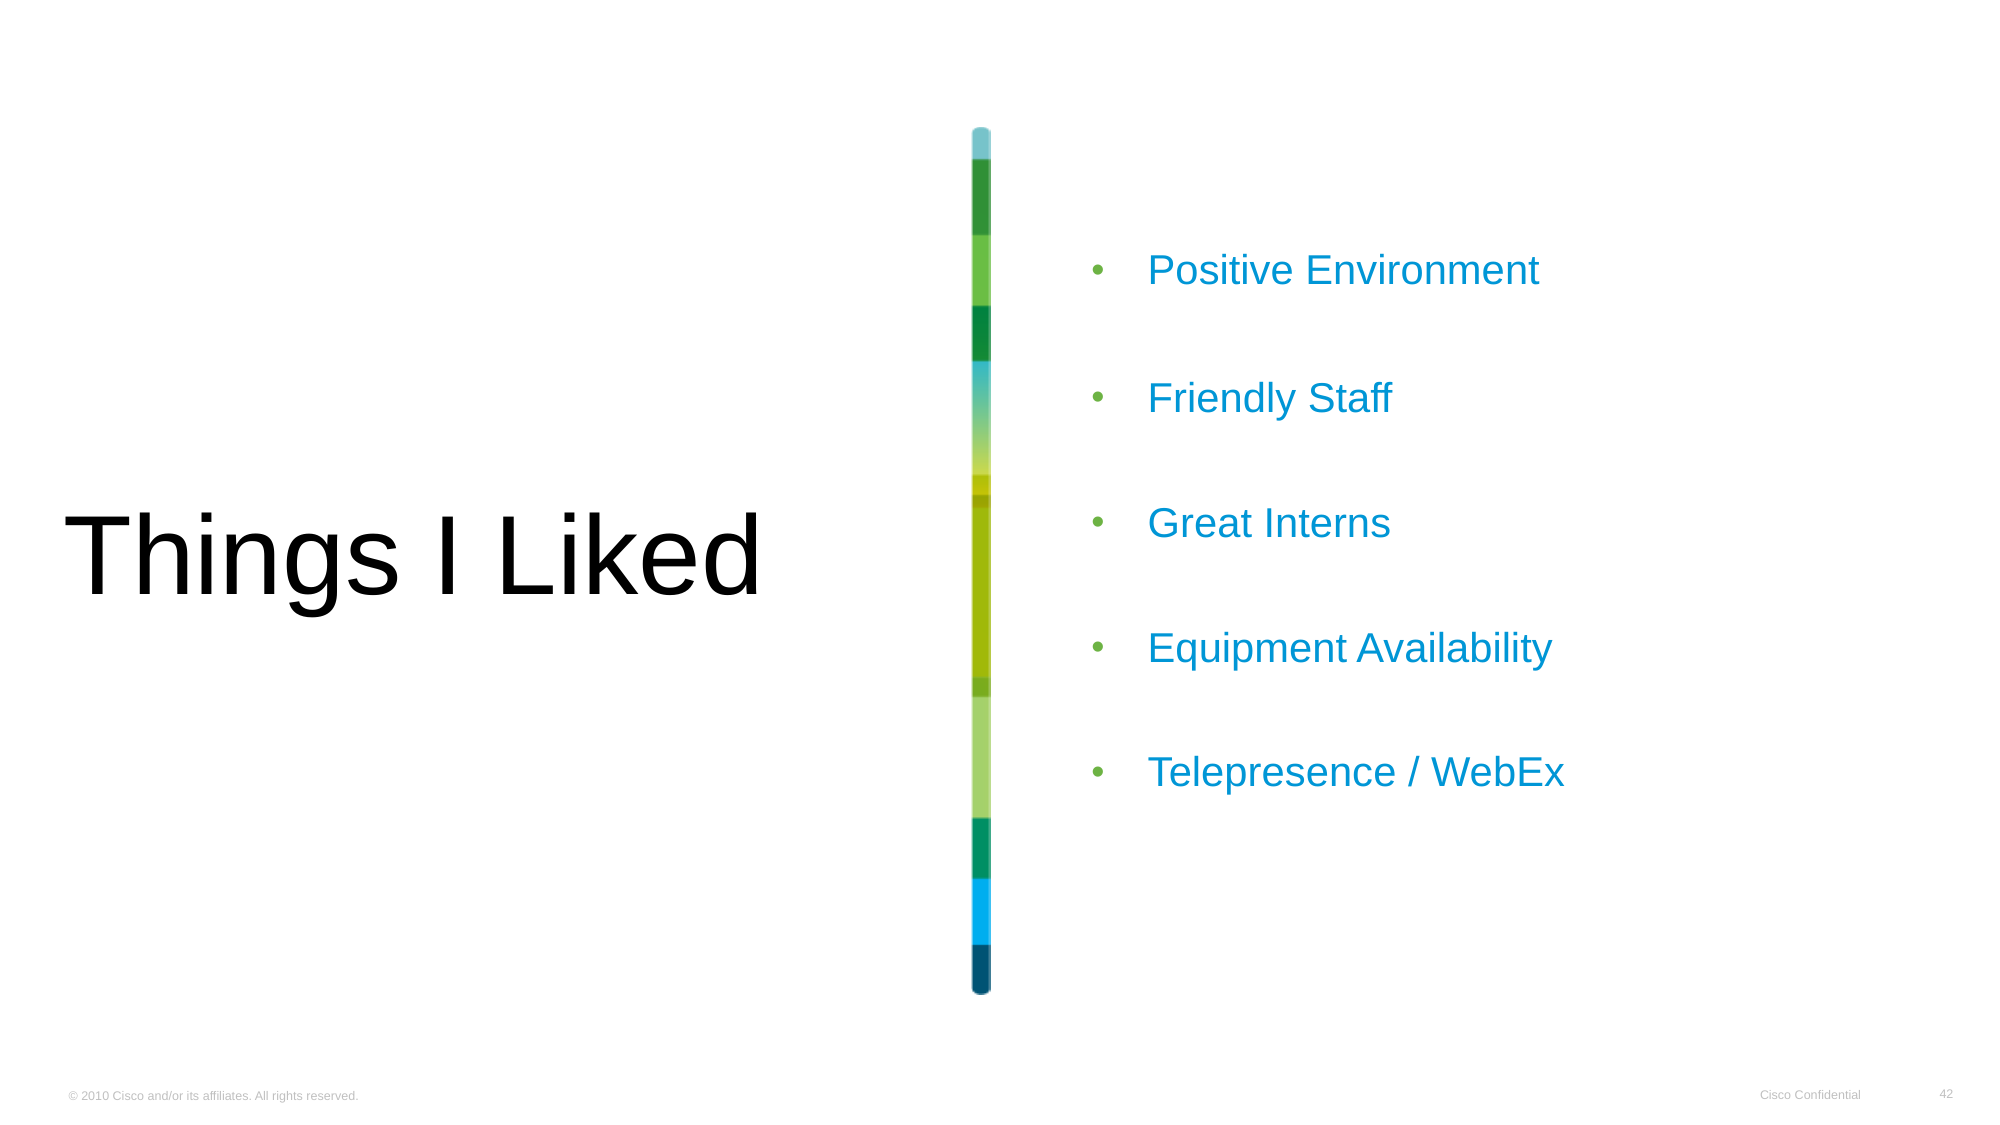

Positive Environment
Friendly Staff
Great Interns
Equipment Availability
Telepresence / WebEx

# Things I Liked